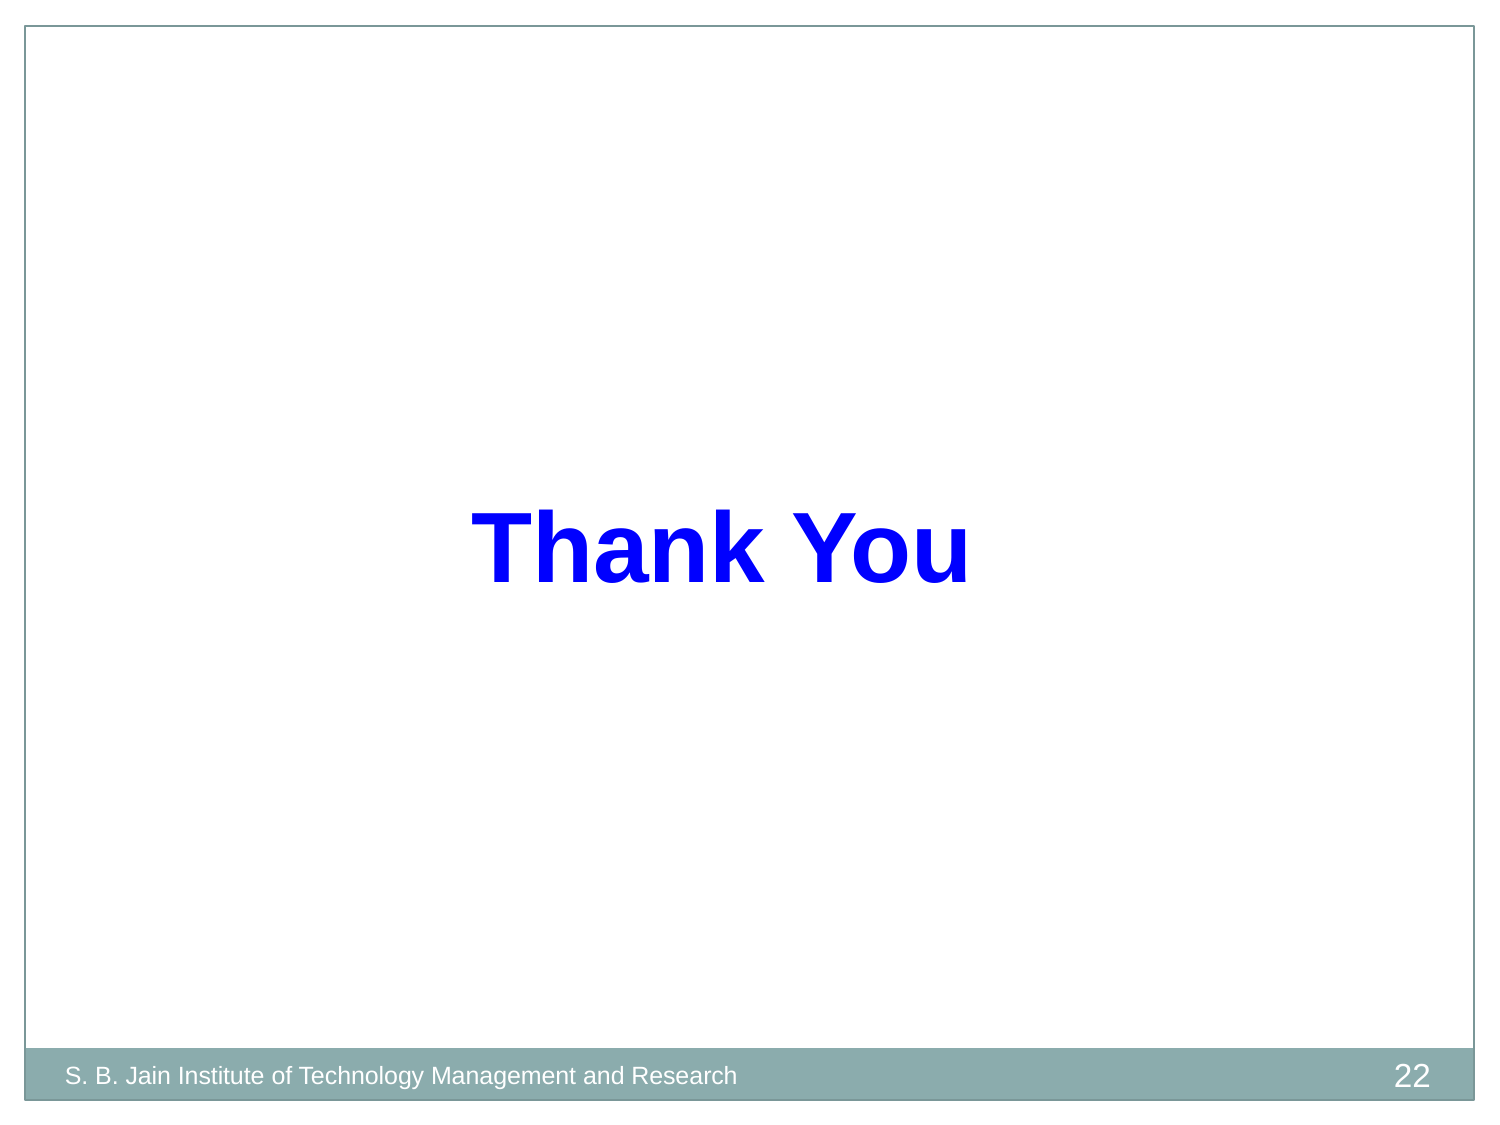

Thank You

22
S. B. Jain Institute of Technology Management and Research